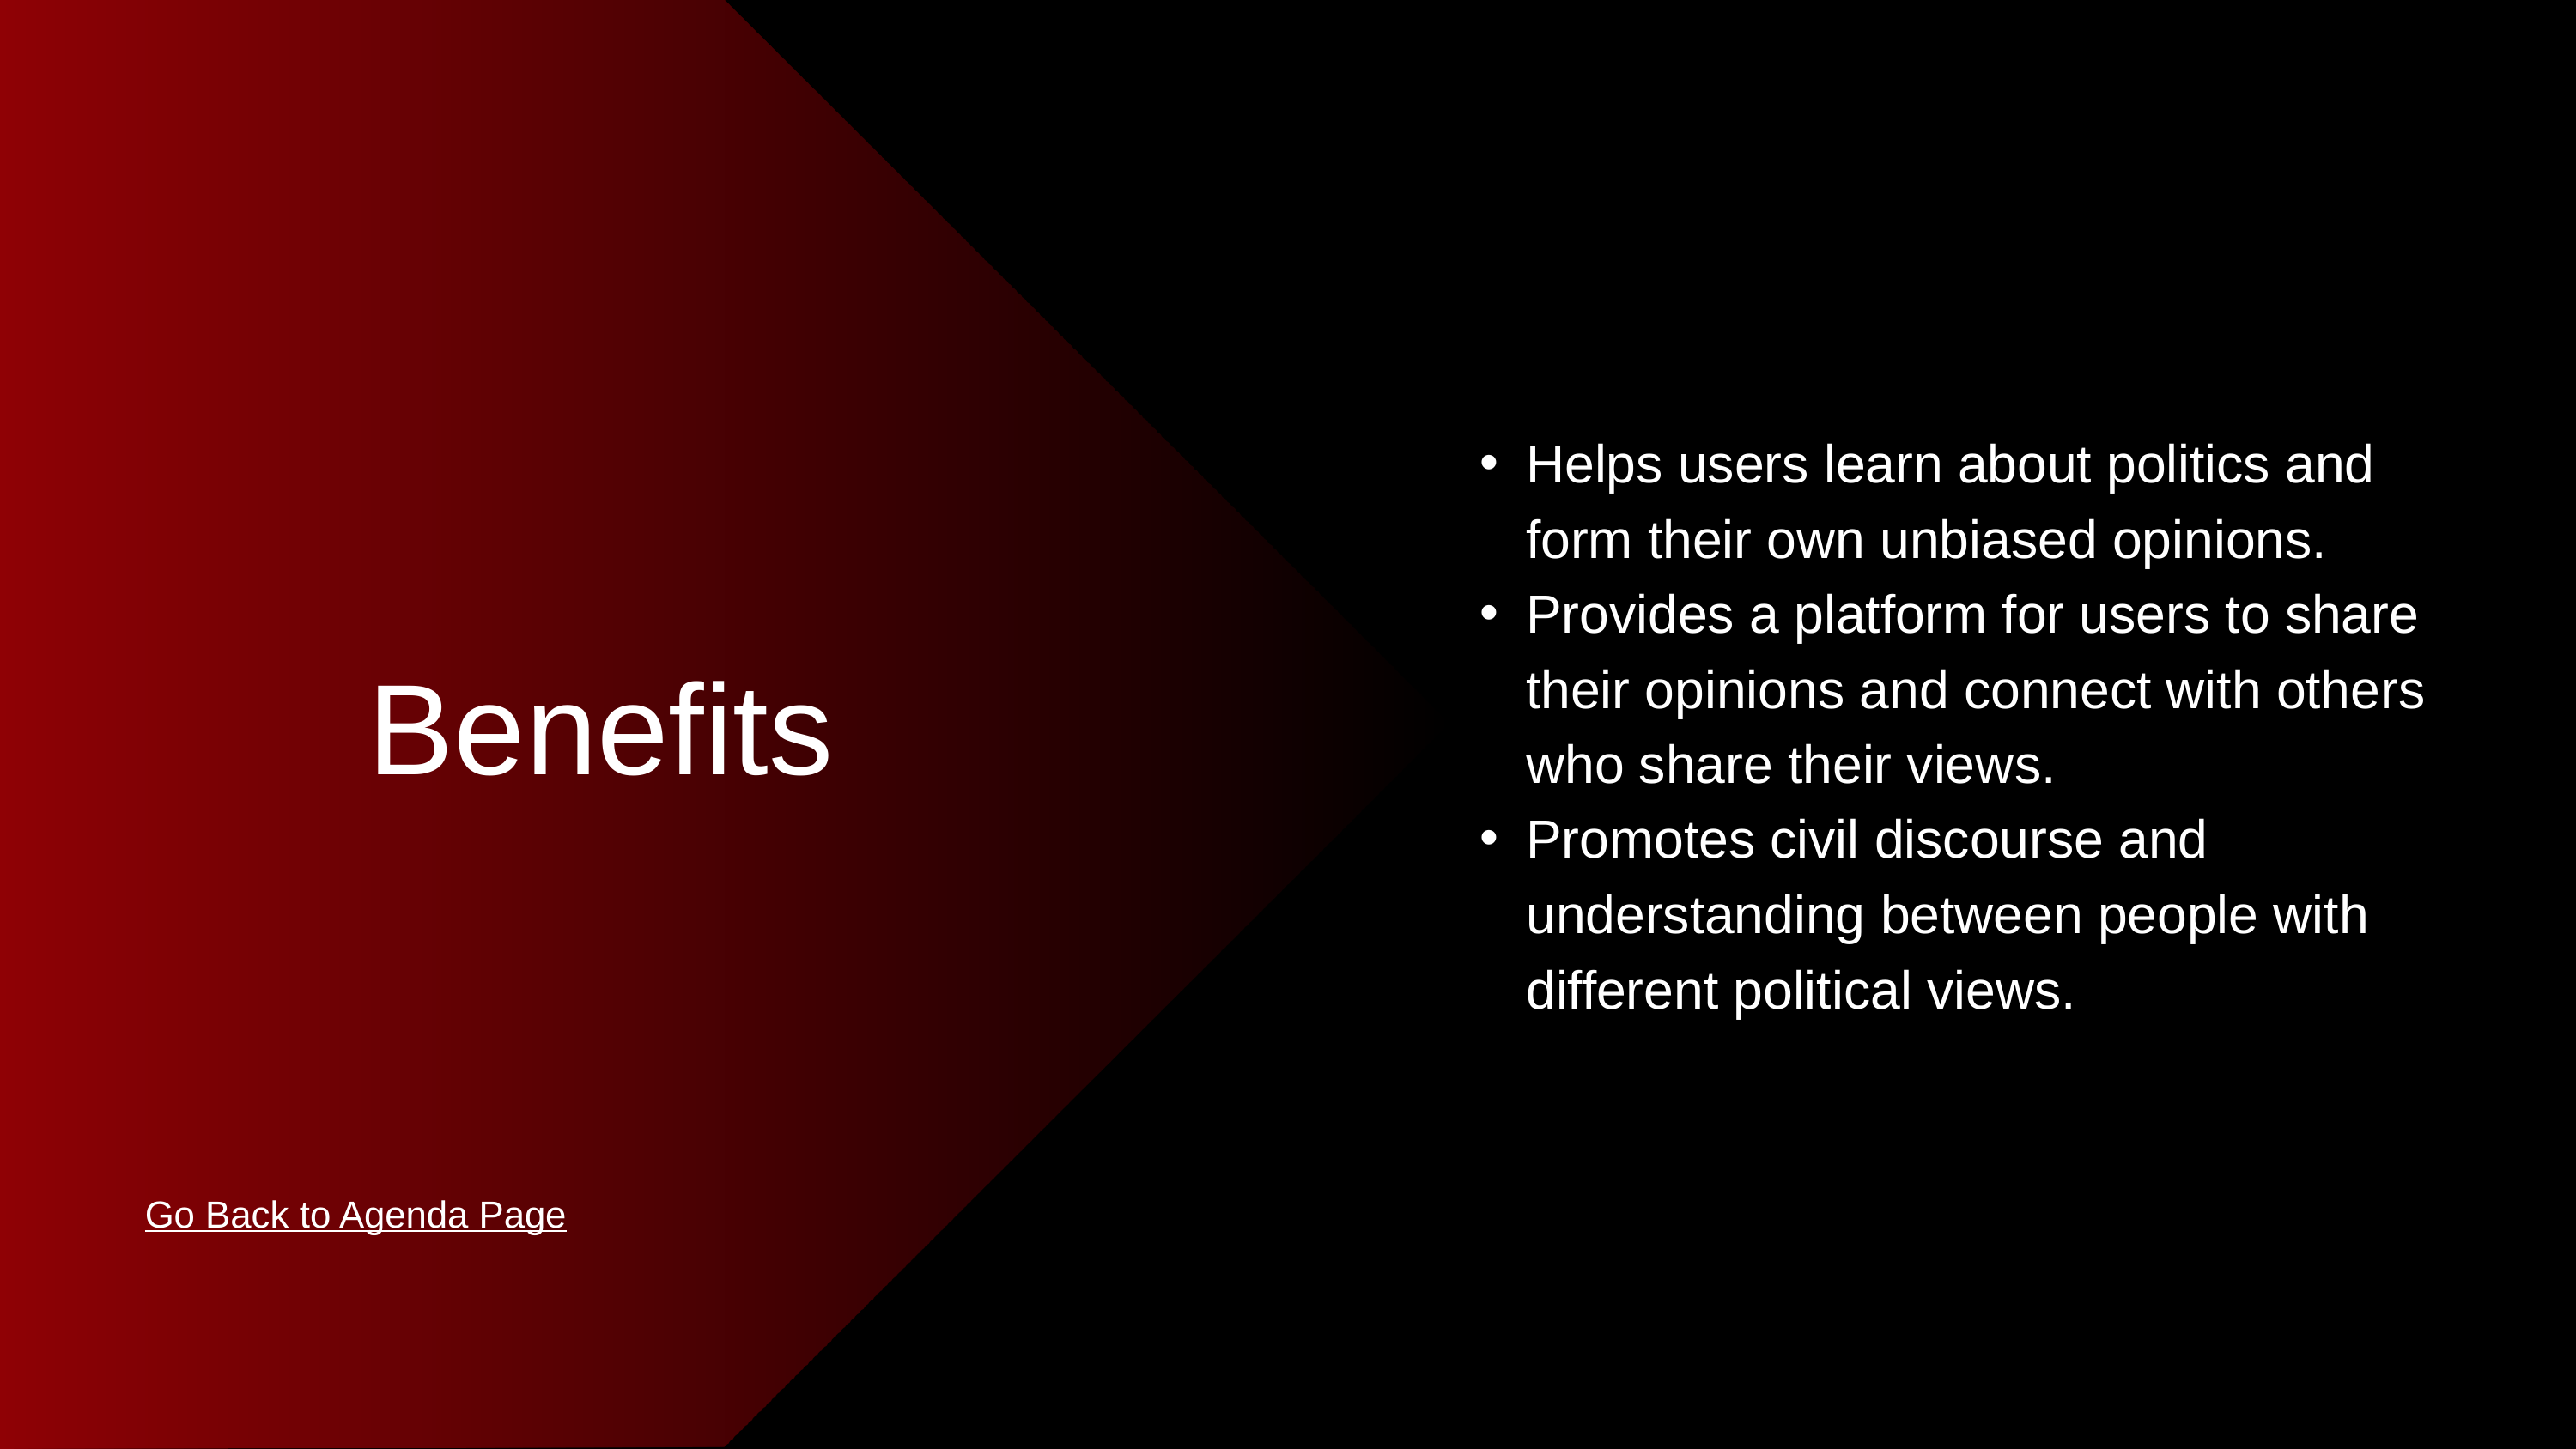

Helps users learn about politics and form their own unbiased opinions.
Provides a platform for users to share their opinions and connect with others who share their views.
Promotes civil discourse and understanding between people with different political views.
Benefits
Go Back to Agenda Page